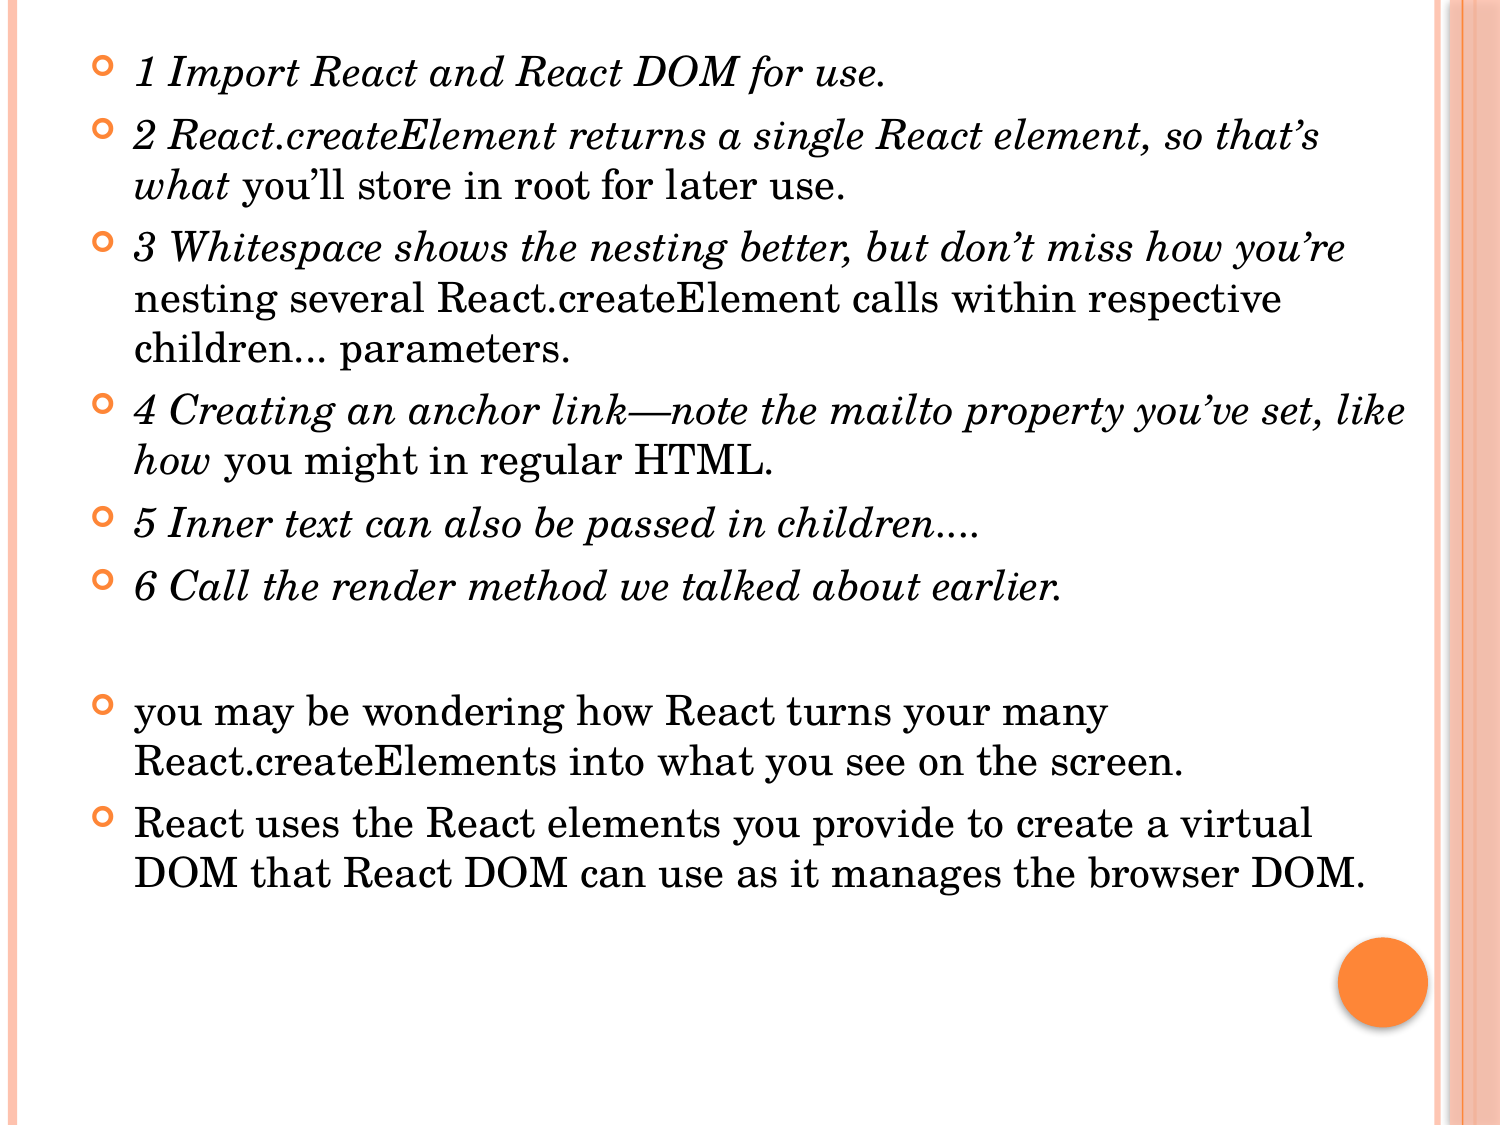

1 Import React and React DOM for use.
2 React.createElement returns a single React element, so that’s what you’ll store in root for later use.
3 Whitespace shows the nesting better, but don’t miss how you’re nesting several React.createElement calls within respective children... parameters.
4 Creating an anchor link—note the mailto property you’ve set, like how you might in regular HTML.
5 Inner text can also be passed in children....
6 Call the render method we talked about earlier.

you may be wondering how React turns your many React.createElements into what you see on the screen.
React uses the React elements you provide to create a virtual DOM that React DOM can use as it manages the browser DOM.